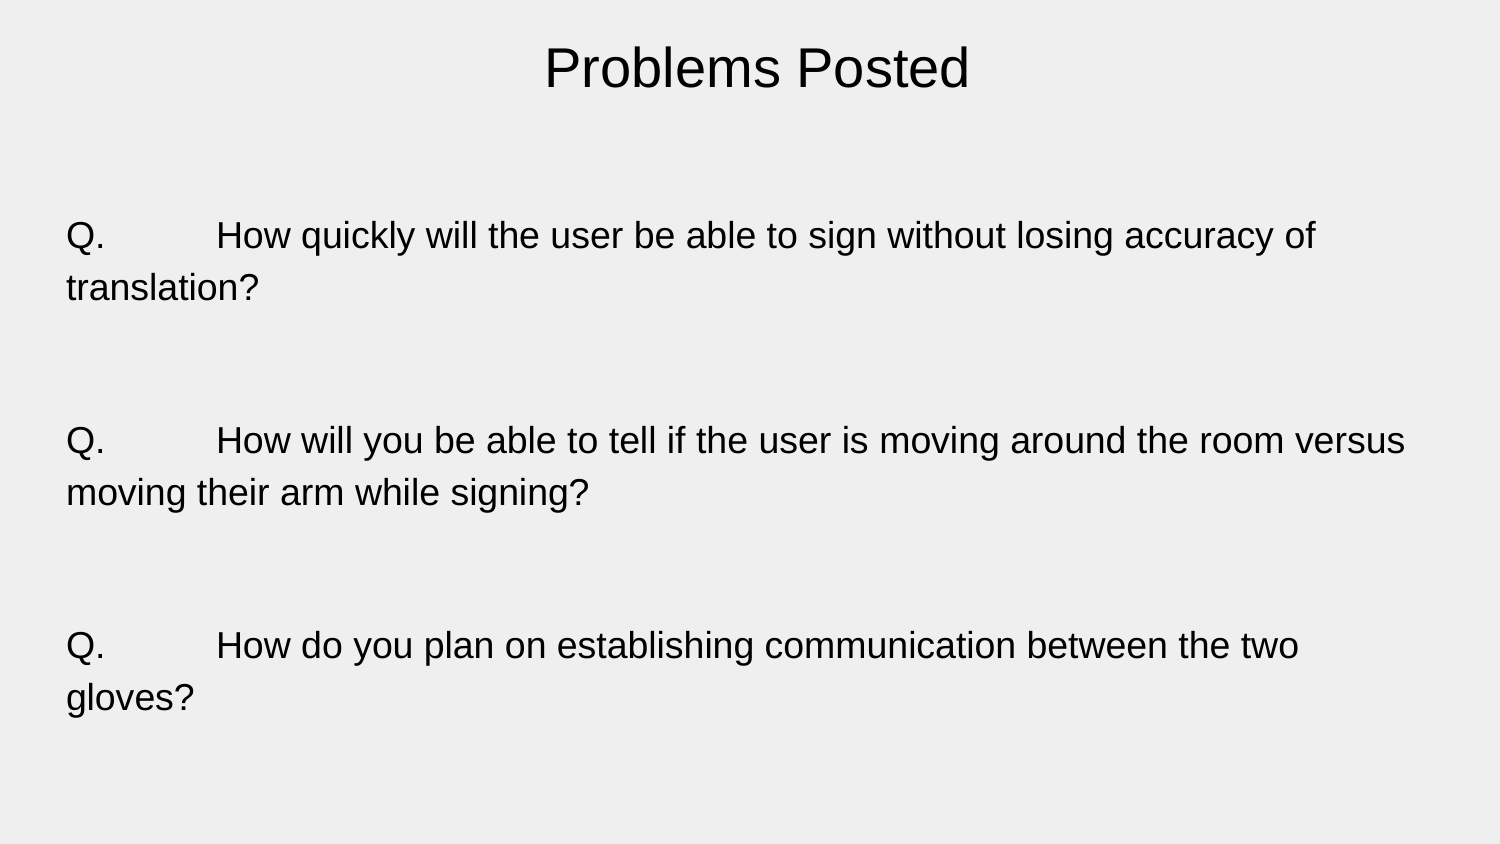

Problems Posted
Q. 	How quickly will the user be able to sign without losing accuracy of translation?

Q. 	How will you be able to tell if the user is moving around the room versus moving their arm while signing?

Q. 	How do you plan on establishing communication between the two gloves?